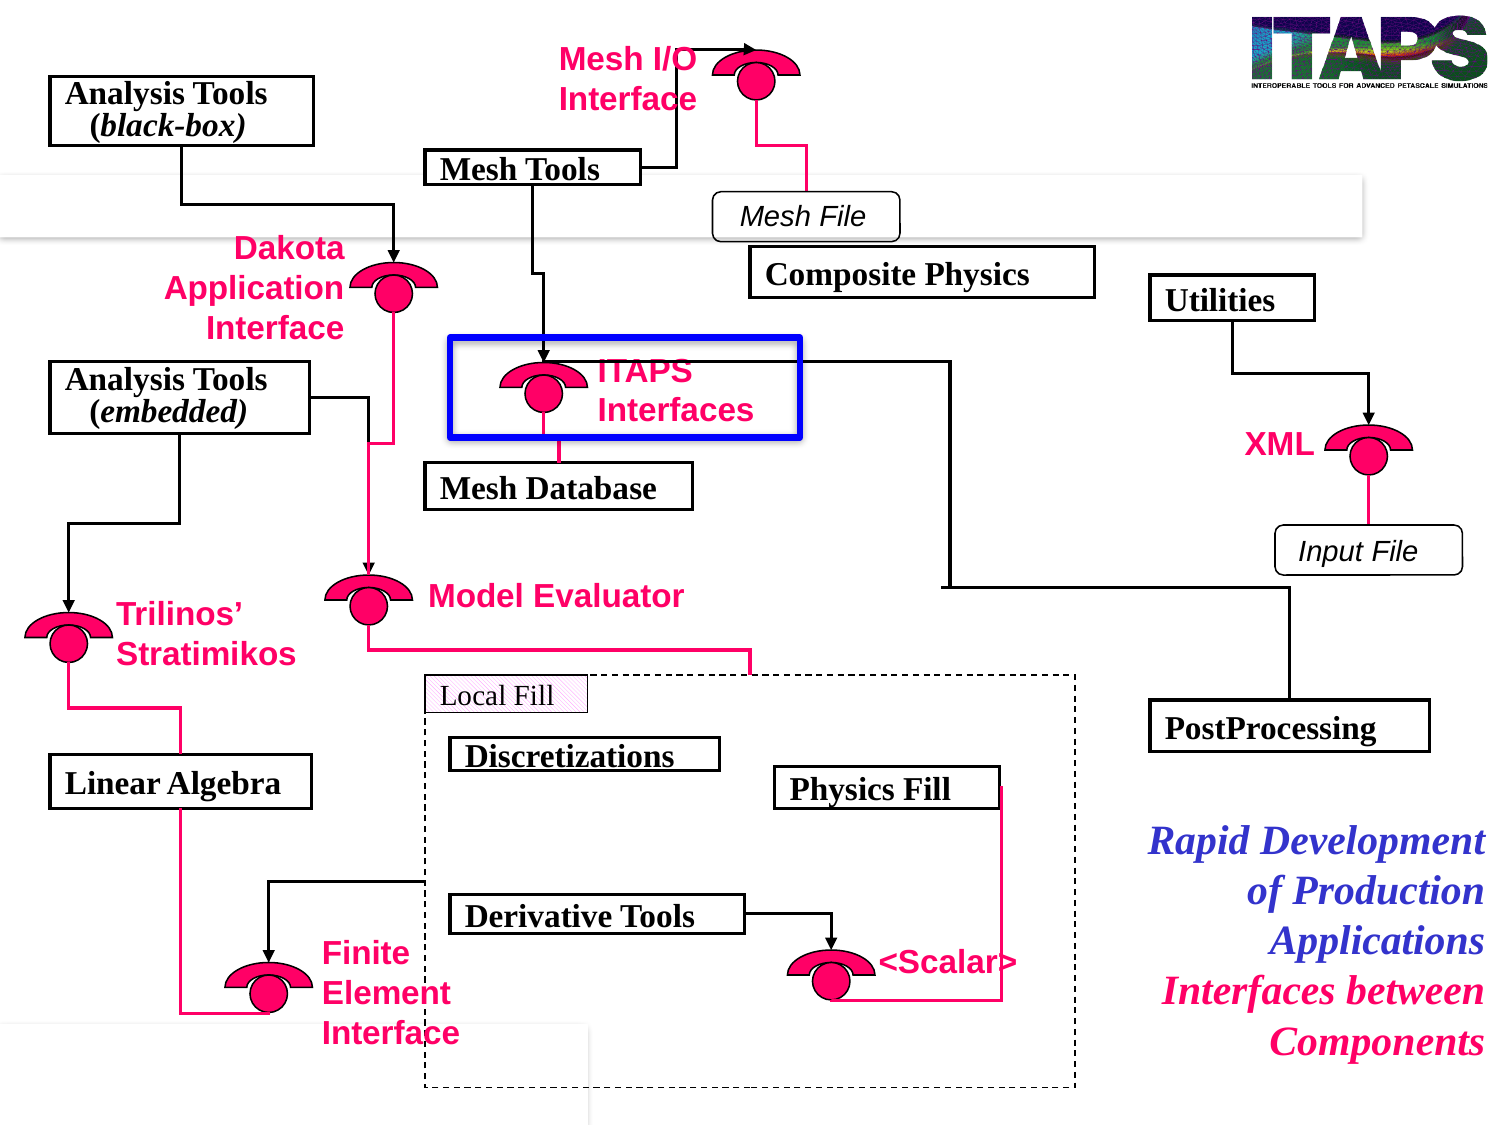

Mesh I/O
Interface

Analysis Tools
   (black-box)
Mesh Tools

Mesh File

Dakota
Application
Interface
Composite Physics

Utilities

ITAPS
Interfaces
Analysis Tools
   (embedded)

XML

Mesh Database
 Input File

Model Evaluator

Trilinos’
Stratimikos

Local Fill
PostProcessing
Discretizations
Linear Algebra
Physics Fill
Rapid Development of Production Applications Interfaces between Components
Derivative Tools
Finite
Element
Interface
<Scalar>